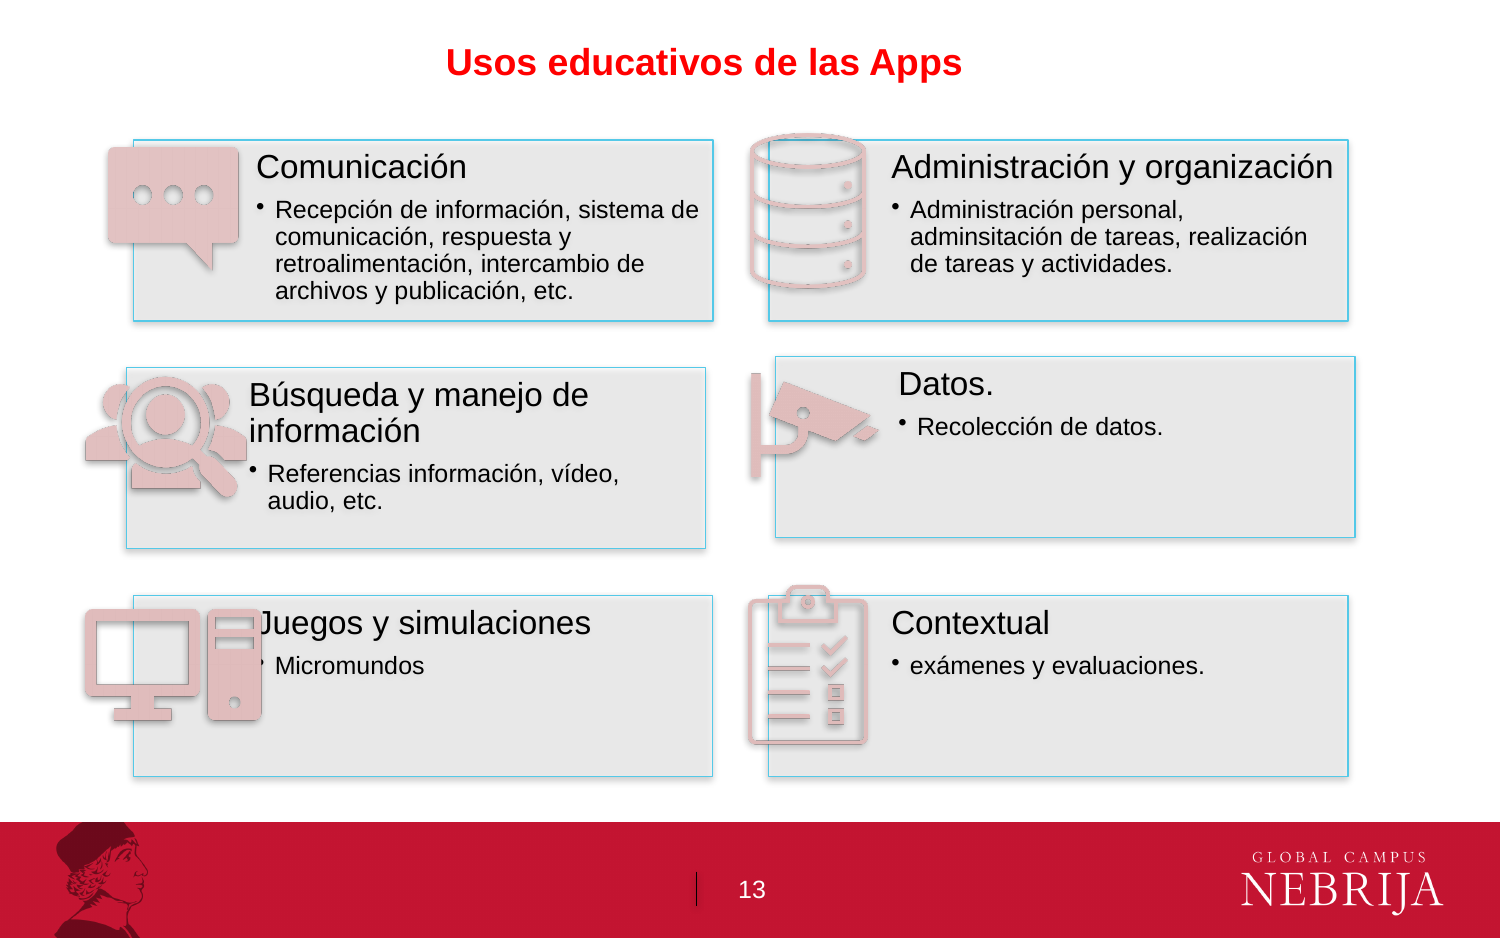

Usos educativos de las Apps
Comunicación
Recepción de información, sistema de comunicación, respuesta y retroalimentación, intercambio de archivos y publicación, etc.
Administración y organización
Administración personal, adminsitación de tareas, realización de tareas y actividades.
Búsqueda y manejo de información
Referencias información, vídeo, audio, etc.
Datos.
Recolección de datos.
Juegos y simulaciones
Micromundos
Contextual
exámenes y evaluaciones.